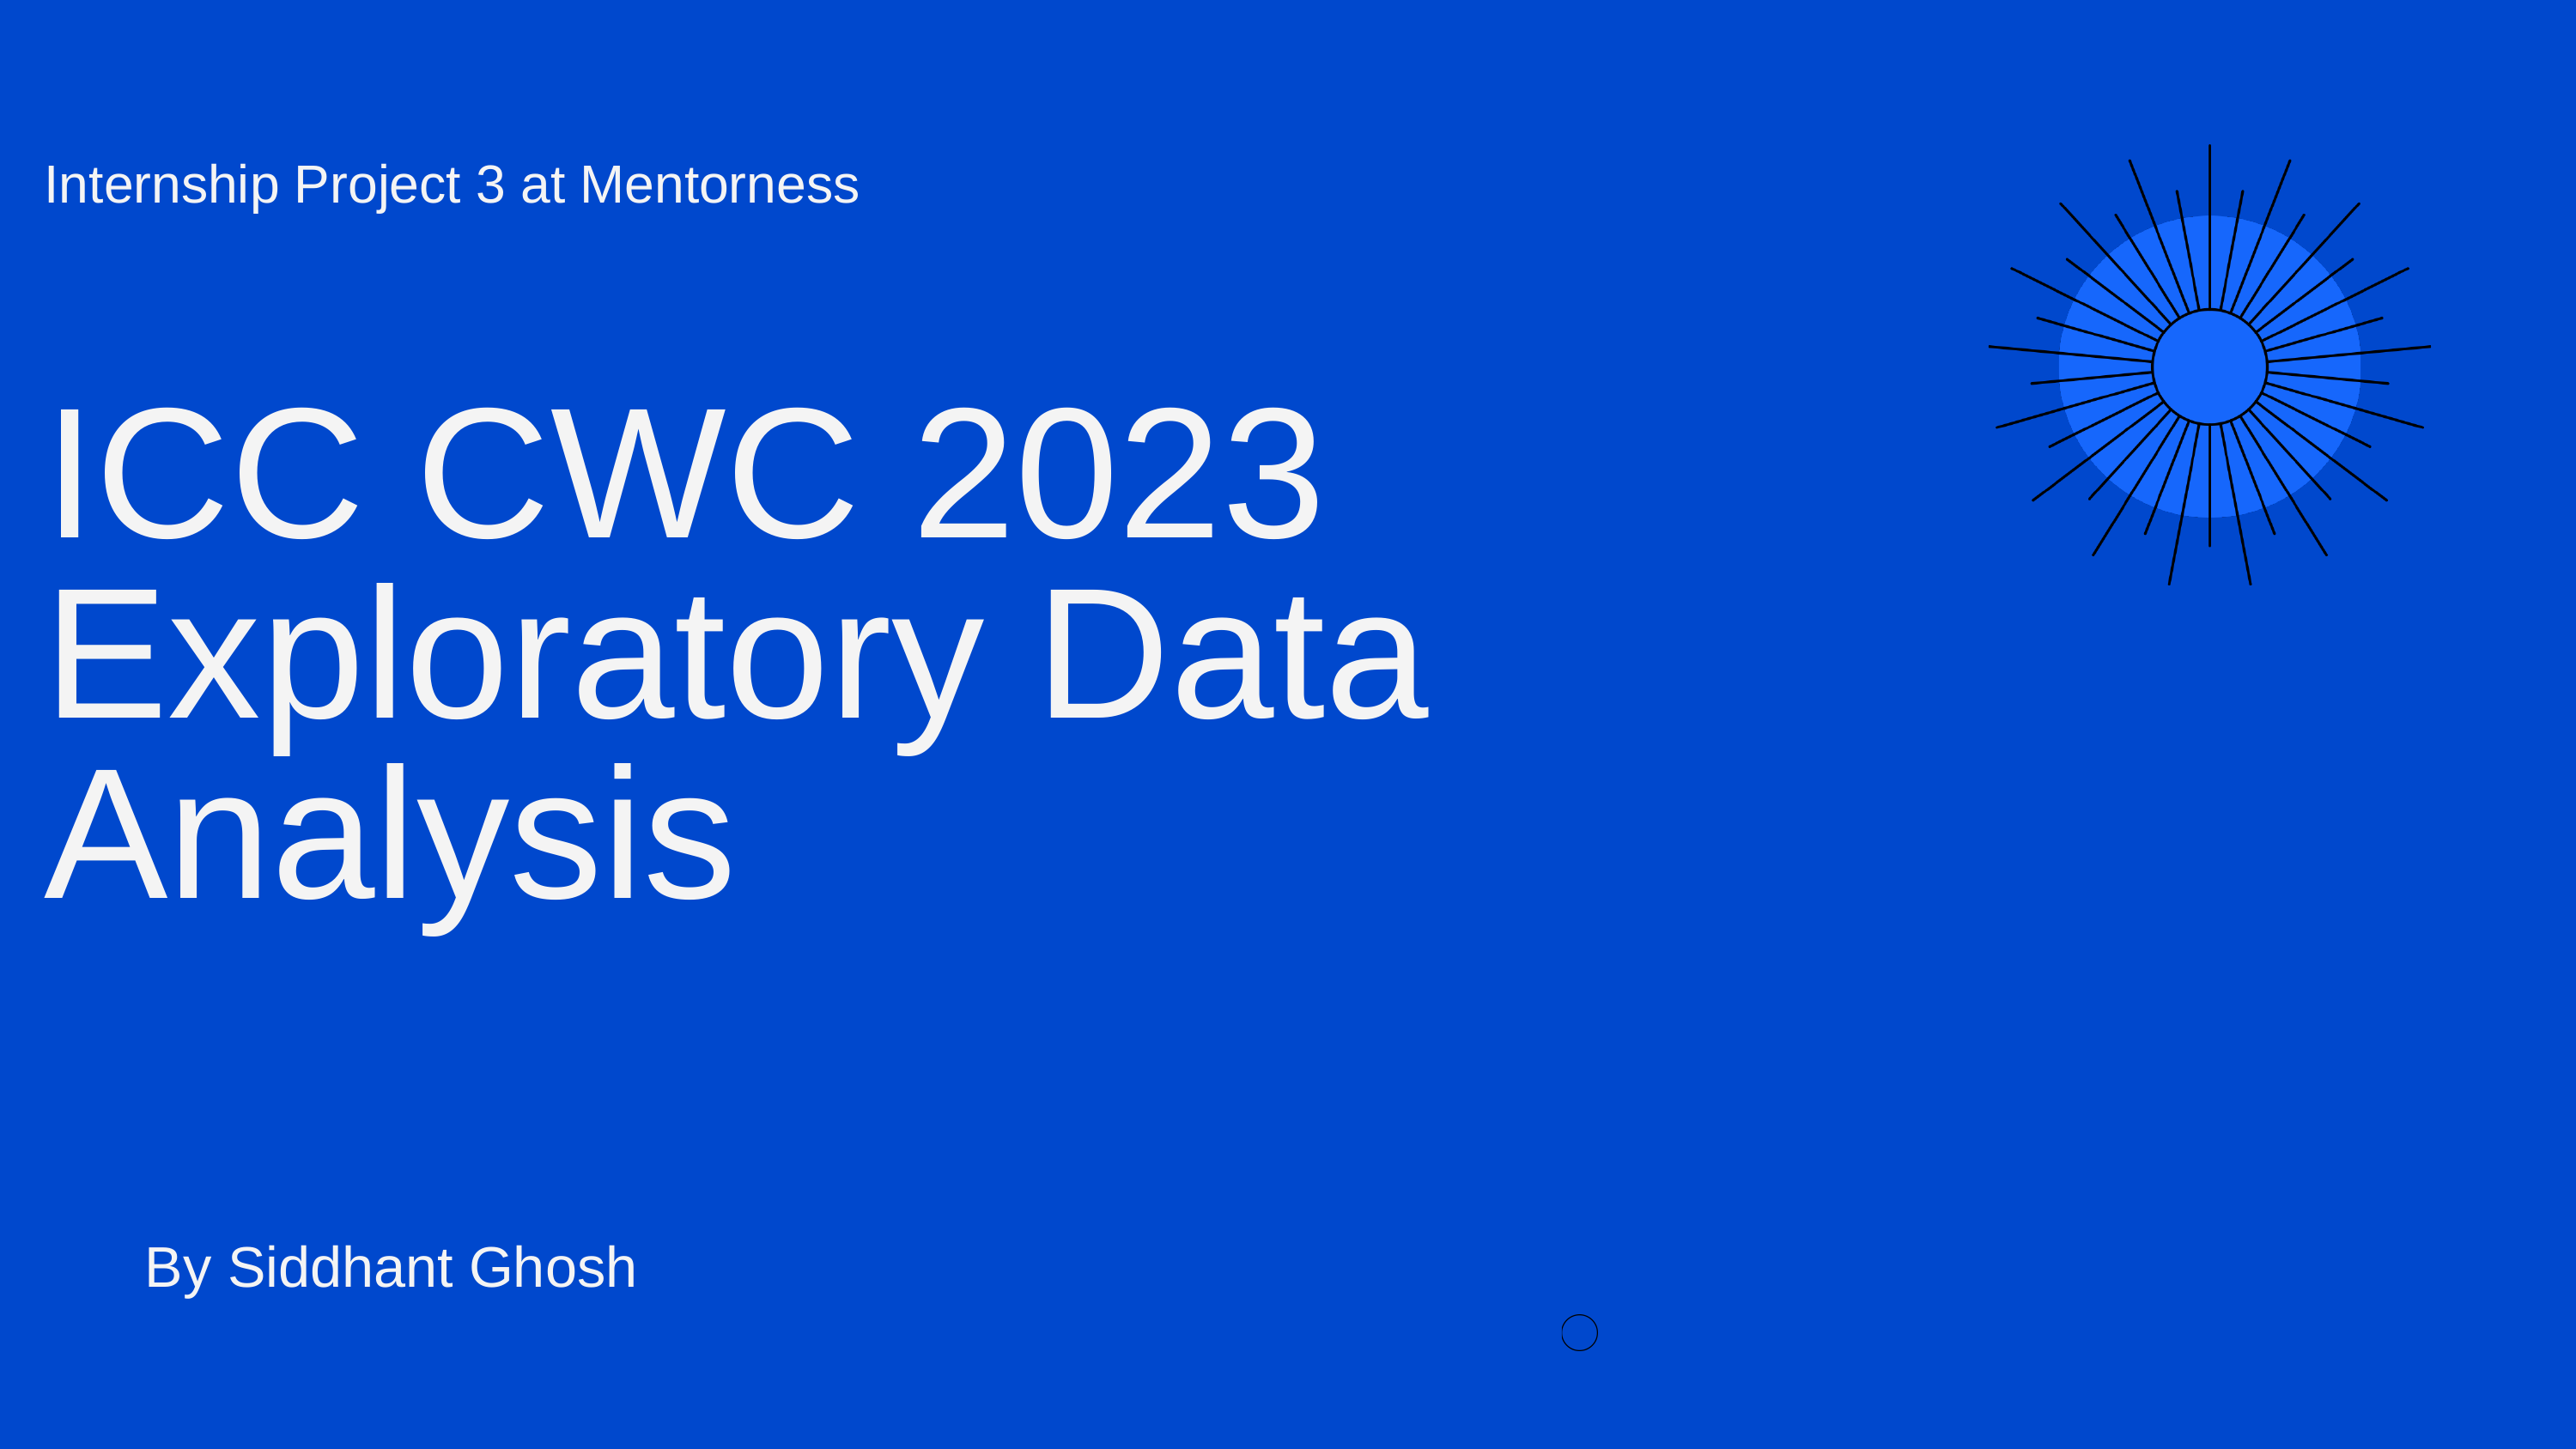

Internship Project 3 at Mentorness

ICC CWC 2023 Exploratory Data Analysis

By Siddhant Ghosh